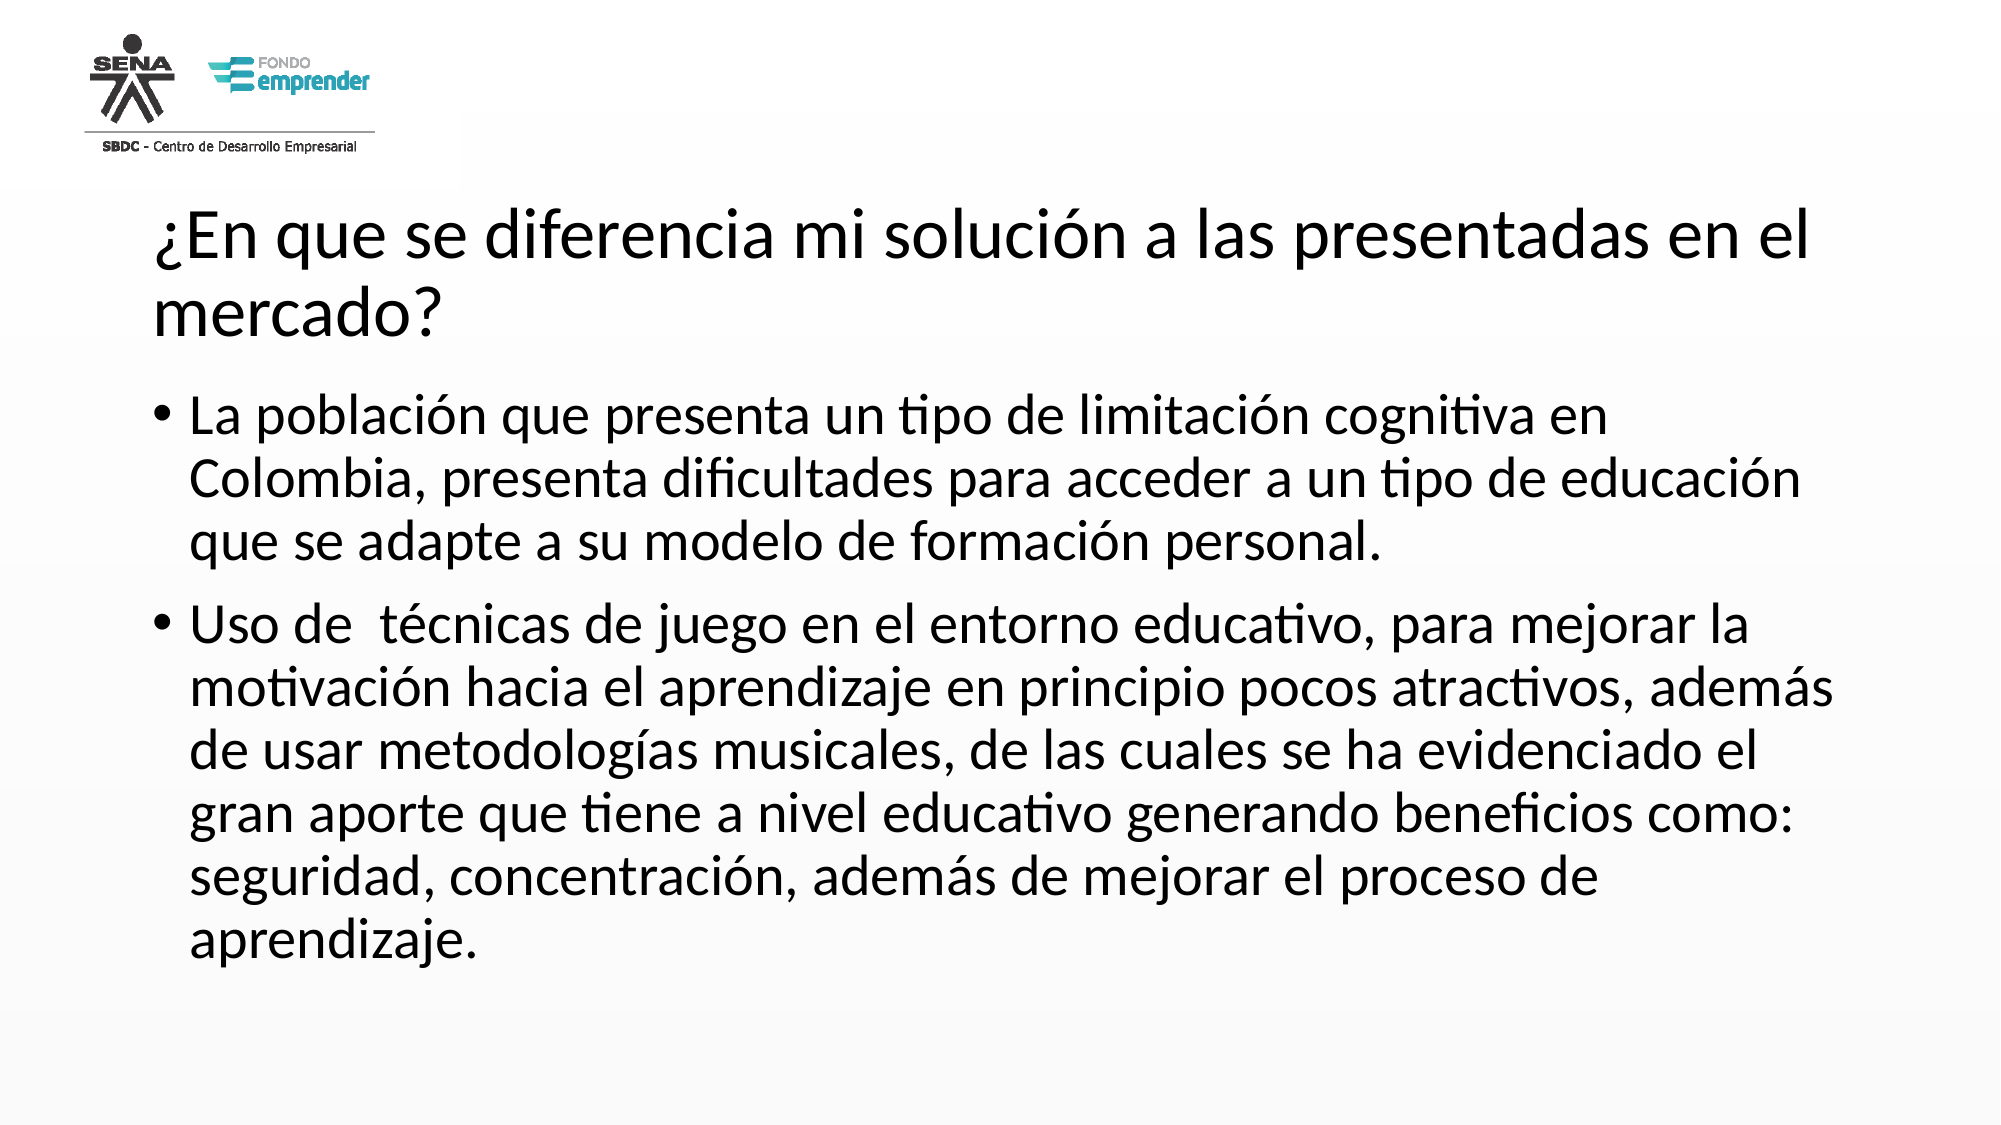

# ¿En que se diferencia mi solución a las presentadas en el mercado?
La población que presenta un tipo de limitación cognitiva en Colombia, presenta dificultades para acceder a un tipo de educación que se adapte a su modelo de formación personal.
Uso de  técnicas de juego en el entorno educativo, para mejorar la motivación hacia el aprendizaje en principio pocos atractivos, además de usar metodologías musicales, de las cuales se ha evidenciado el gran aporte que tiene a nivel educativo generando beneficios como: seguridad, concentración, además de mejorar el proceso de aprendizaje.